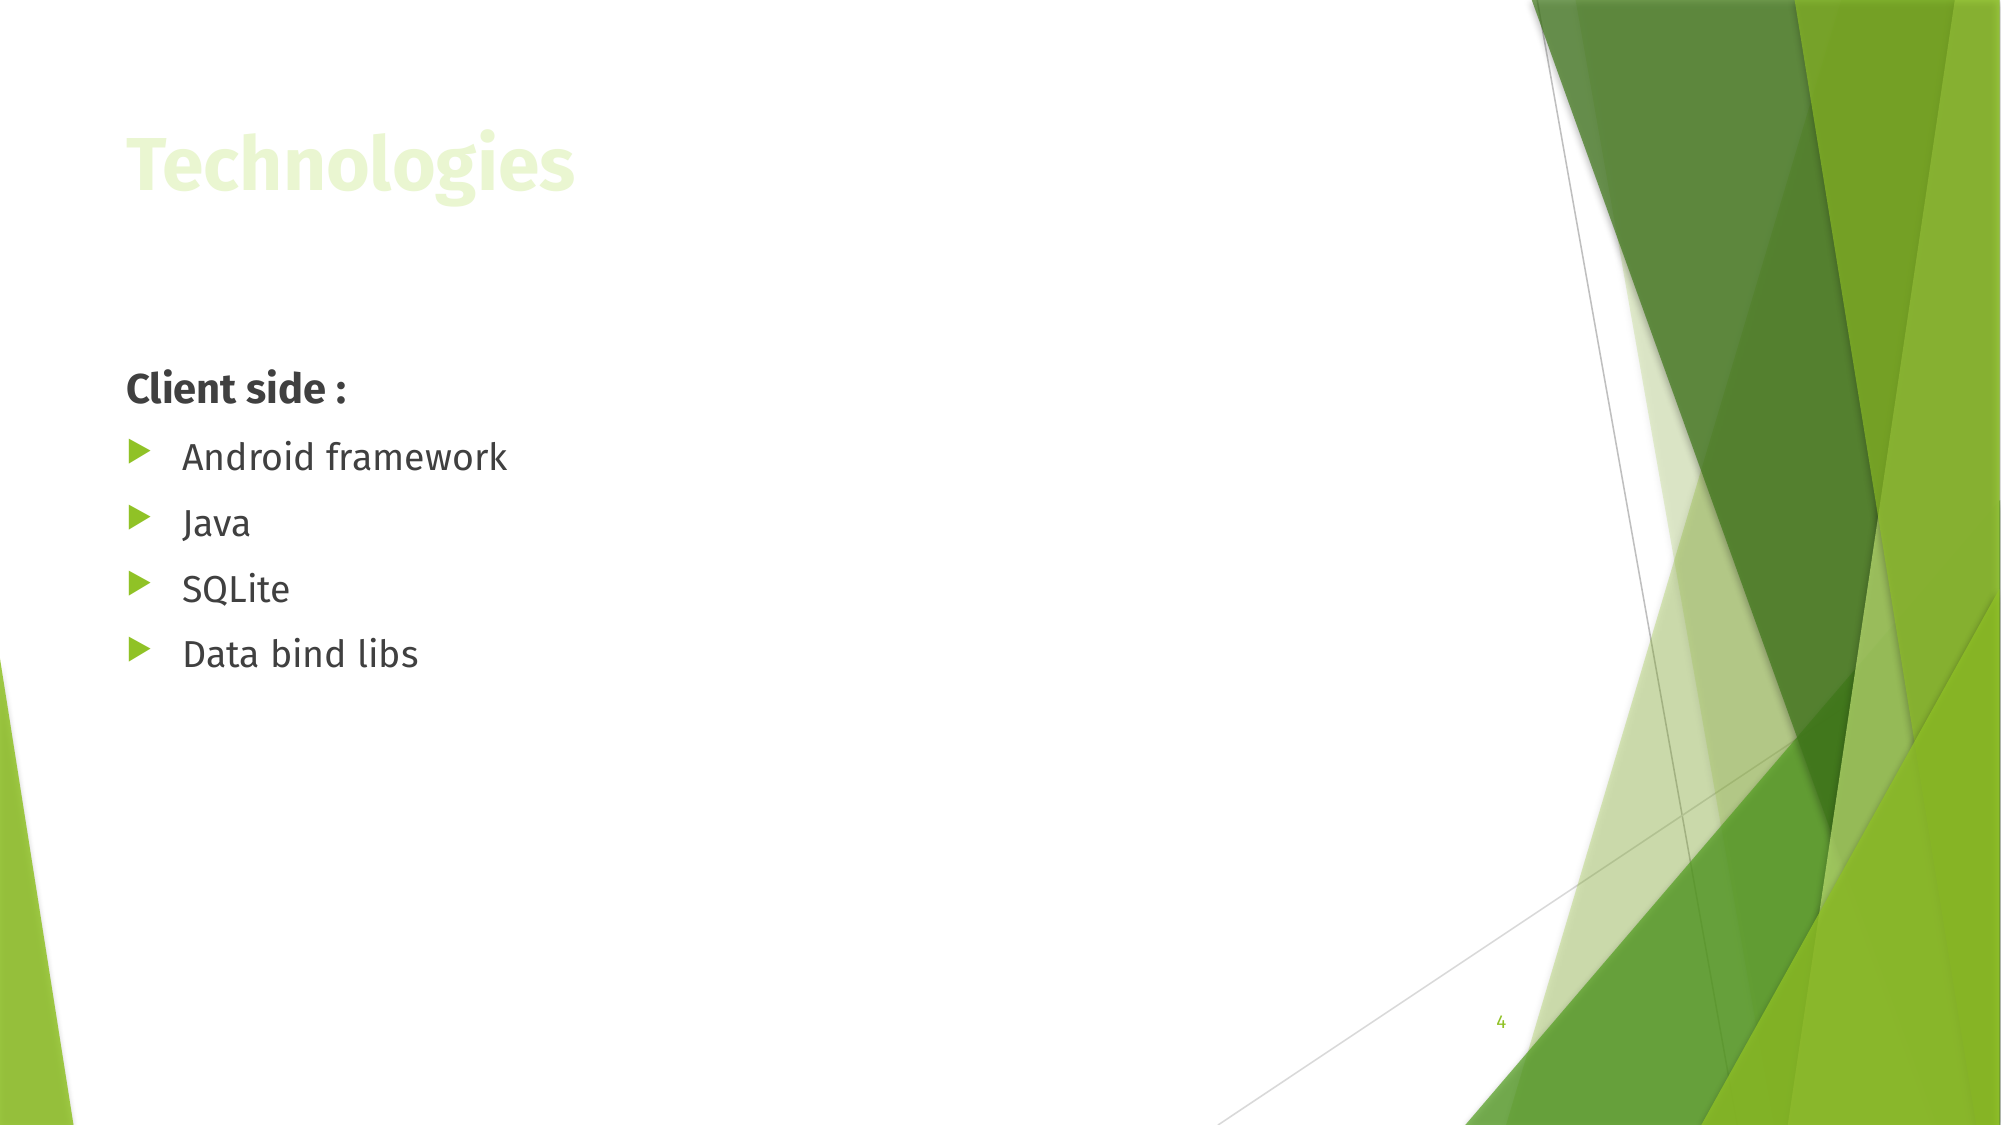

#
Technologies
Client side :
Android framework
Java
SQLite
Data bind libs

4